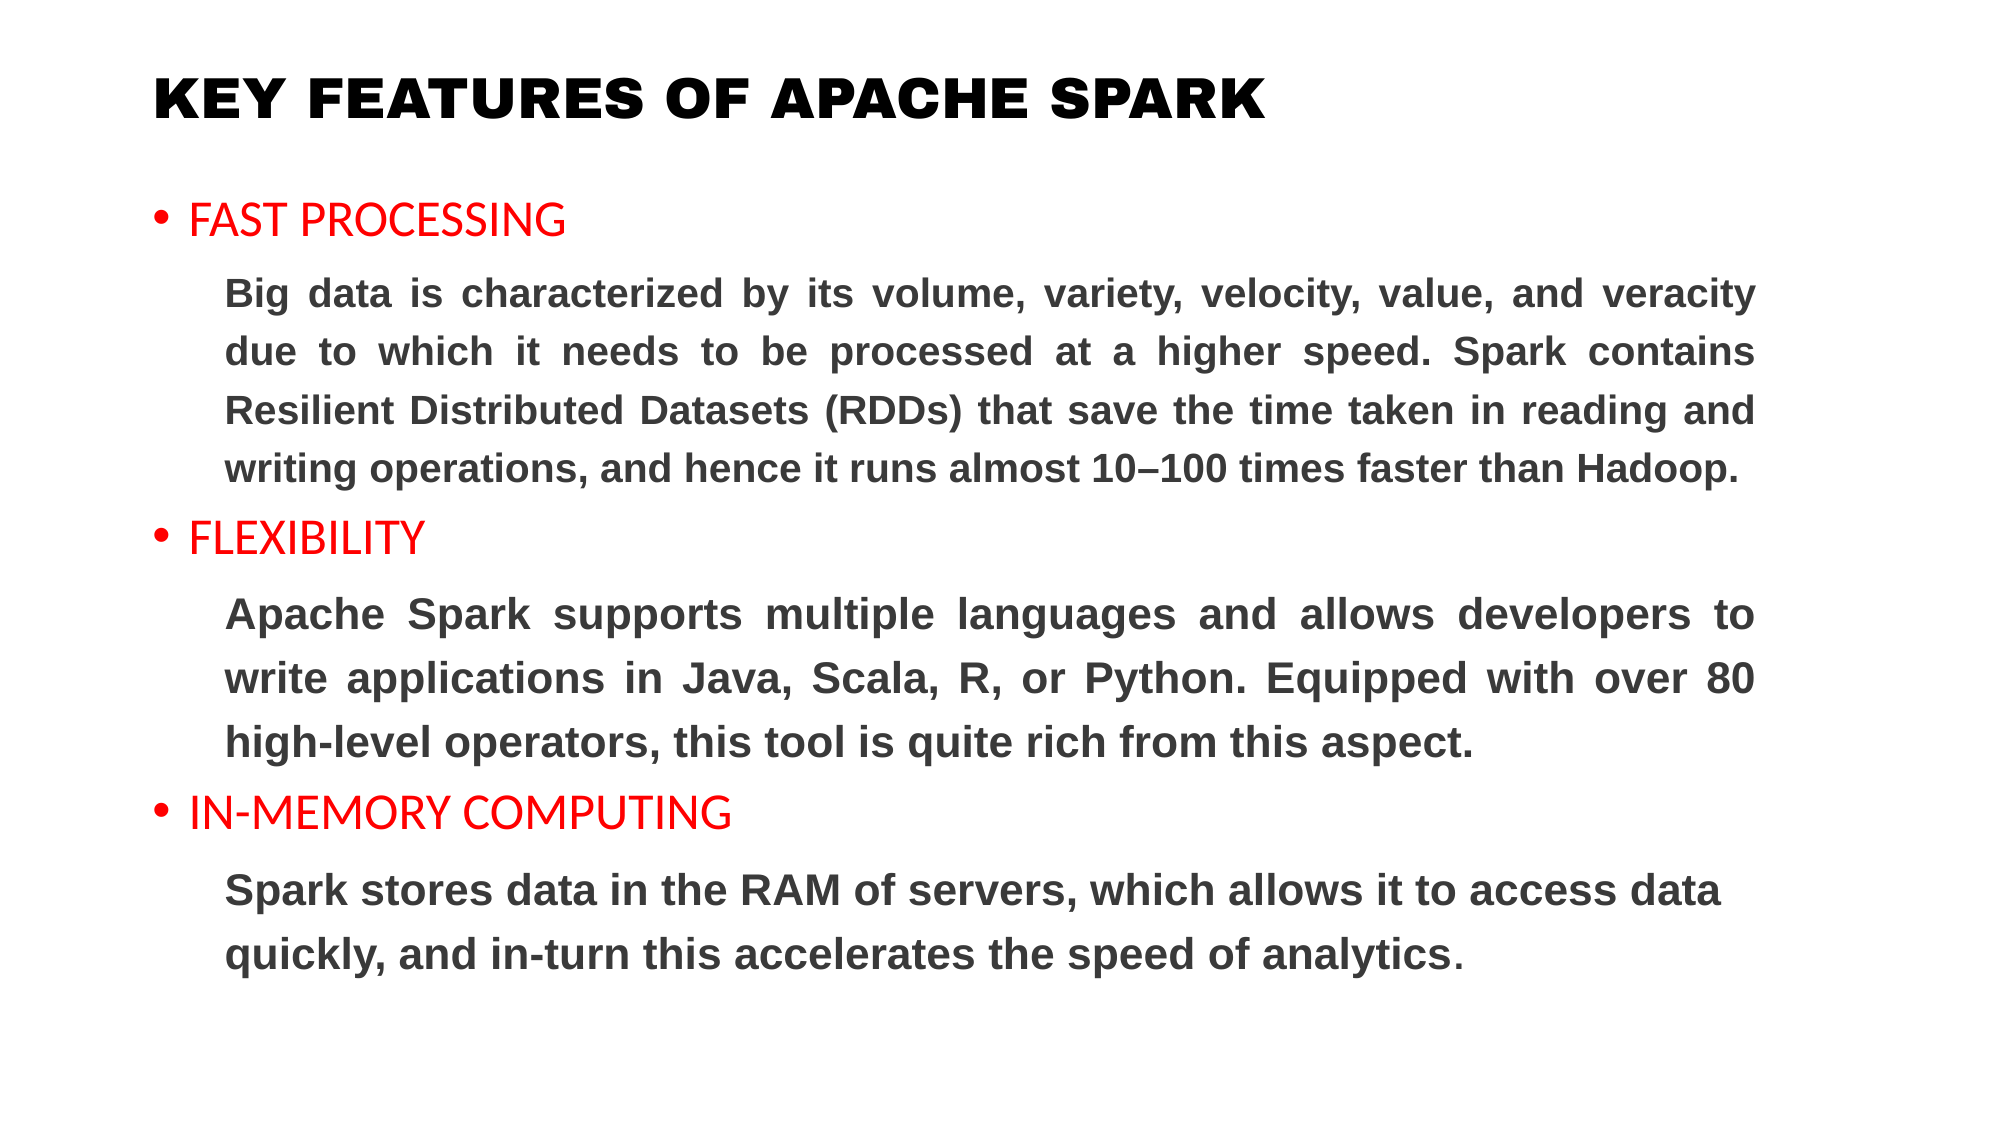

# KEY FEATURES OF APACHE SPARK
FAST PROCESSING
Big data is characterized by its volume, variety, velocity, value, and veracity due to which it needs to be processed at a higher speed. Spark contains Resilient Distributed Datasets (RDDs) that save the time taken in reading and writing operations, and hence it runs almost 10–100 times faster than Hadoop.
FLEXIBILITY
Apache Spark supports multiple languages and allows developers to write applications in Java, Scala, R, or Python. Equipped with over 80 high-level operators, this tool is quite rich from this aspect.
IN-MEMORY COMPUTING
Spark stores data in the RAM of servers, which allows it to access data quickly, and in-turn this accelerates the speed of analytics.